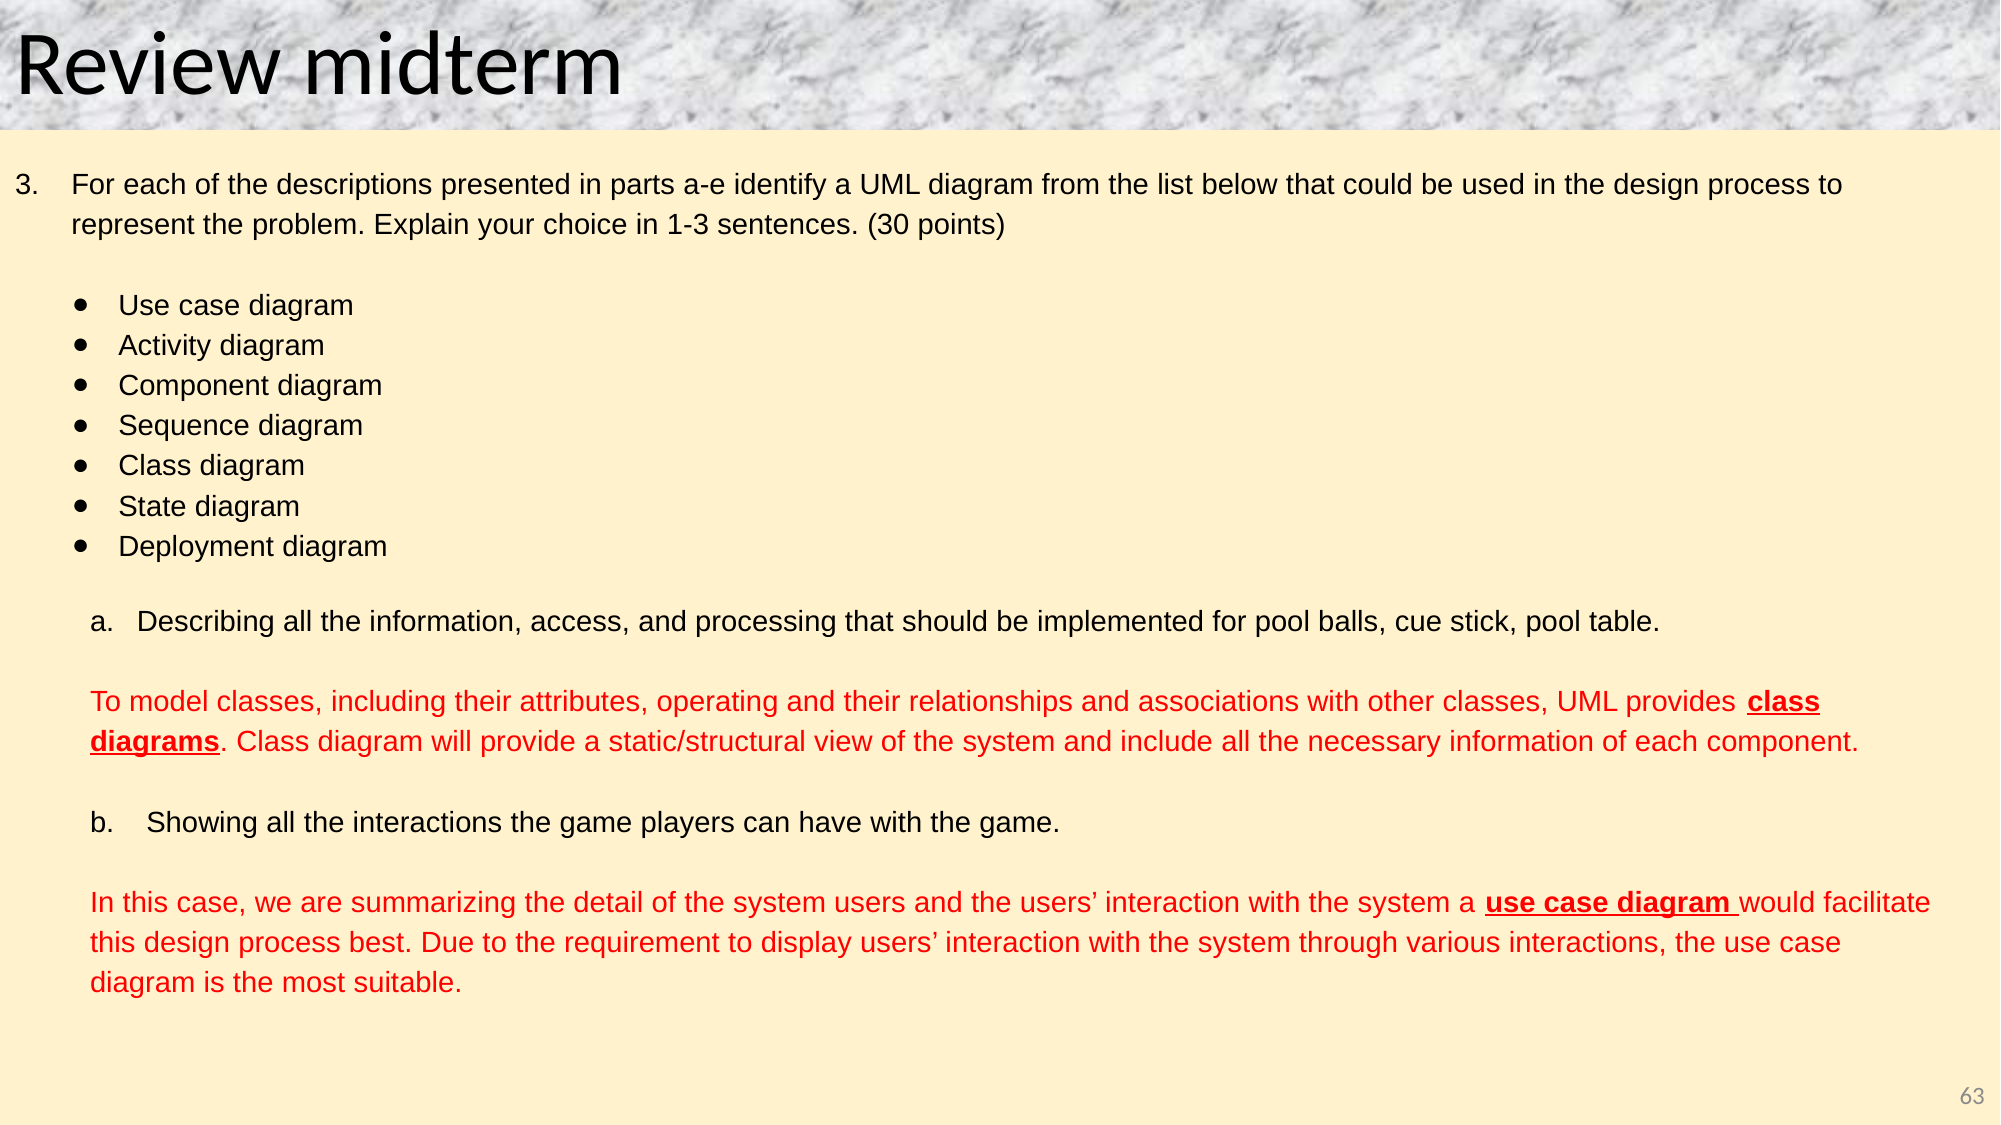

# Review midterm
For each of the descriptions presented in parts a-e identify a UML diagram from the list below that could be used in the design process to represent the problem. Explain your choice in 1-3 sentences. (30 points)

Use case diagram
Activity diagram
Component diagram
Sequence diagram
Class diagram
State diagram
Deployment diagram

Describing all the information, access, and processing that should be implemented for pool balls, cue stick, pool table.

To model classes, including their attributes, operating and their relationships and associations with other classes, UML provides class diagrams. Class diagram will provide a static/structural view of the system and include all the necessary information of each component.

Showing all the interactions the game players can have with the game.

In this case, we are summarizing the detail of the system users and the users’ interaction with the system a use case diagram would facilitate this design process best. Due to the requirement to display users’ interaction with the system through various interactions, the use case diagram is the most suitable.

63